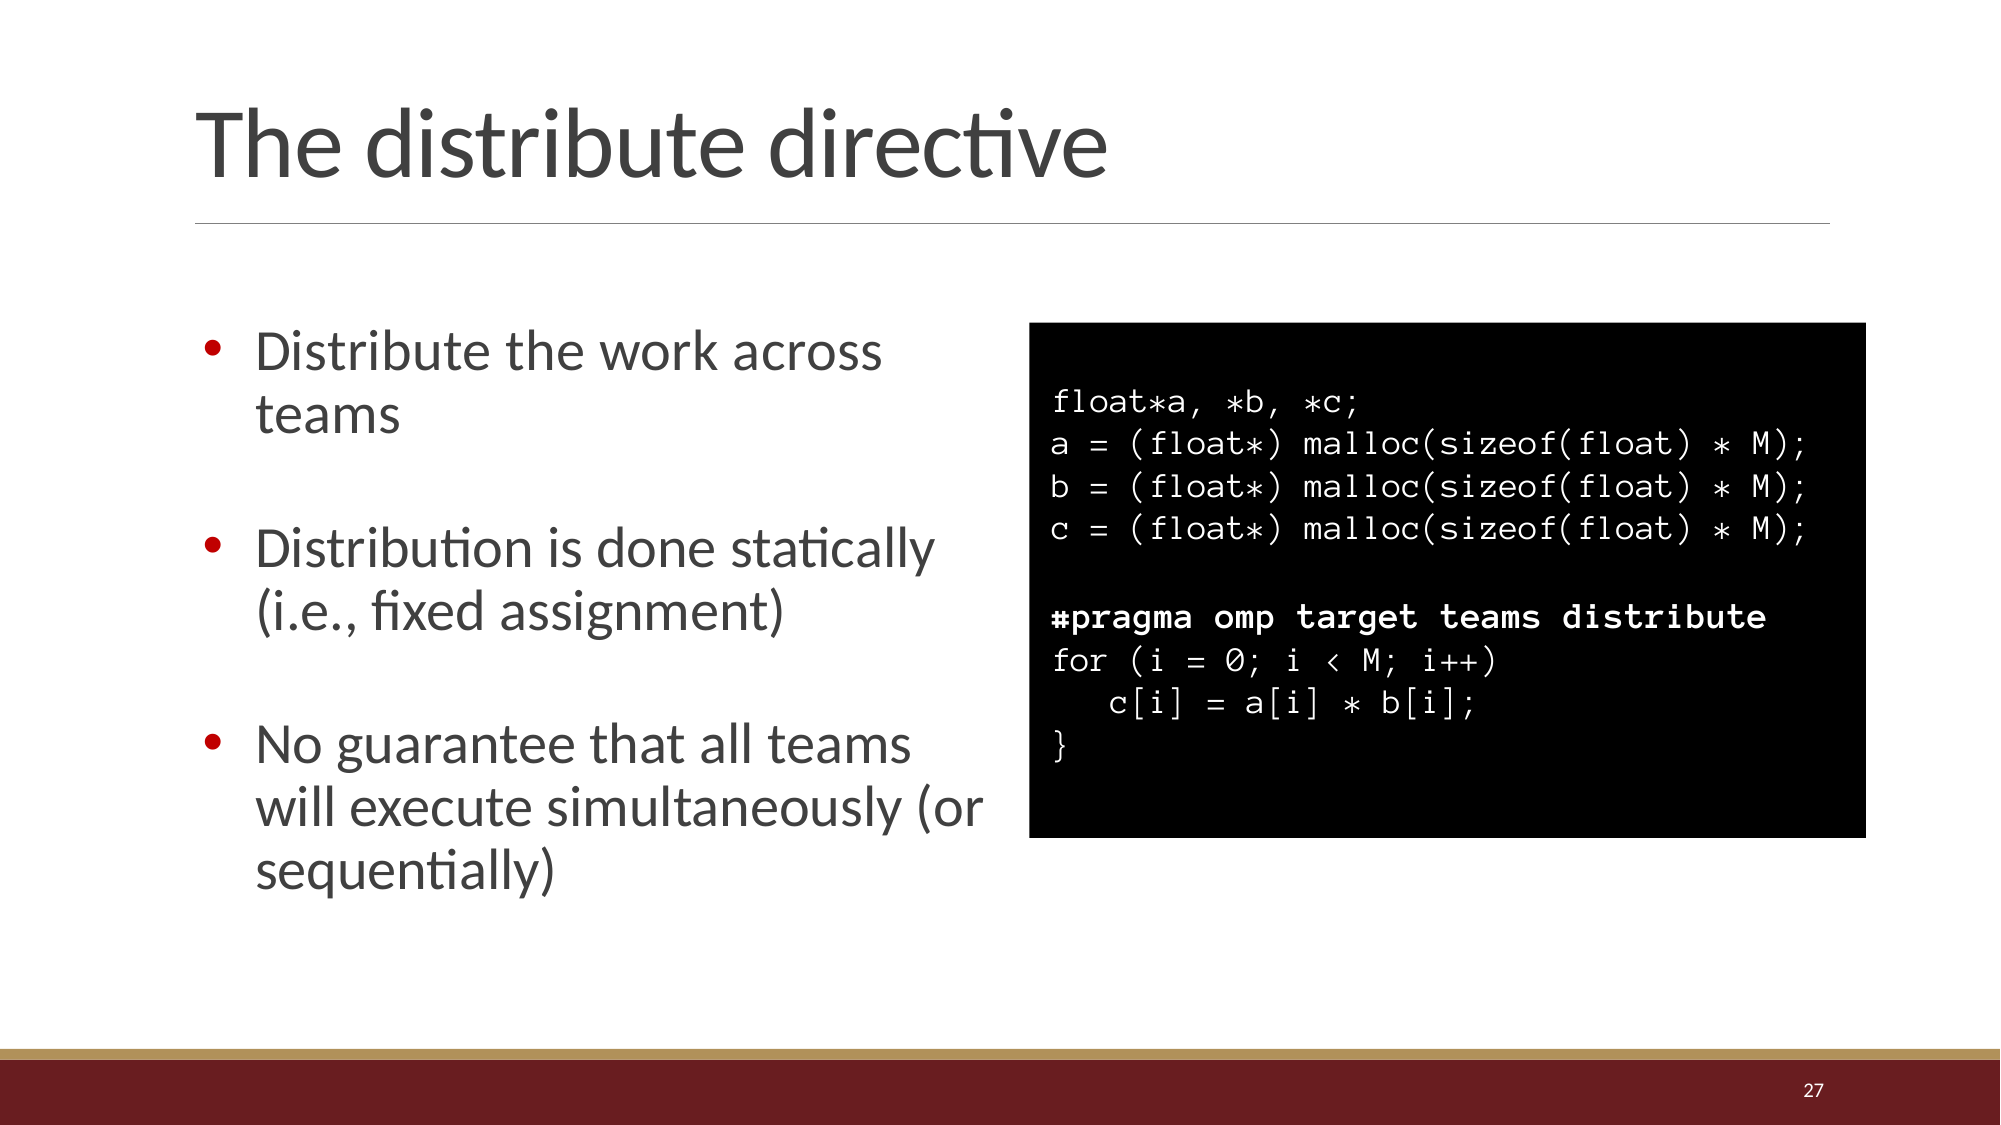

# The distribute directive

Distribute the work across teams

Distribution is done statically (i.e., fixed assignment)

No guarantee that all teams will execute simultaneously (or sequentially)

float*a, *b, *c;
a = (float*) malloc(sizeof(float) * M);
b = (float*) malloc(sizeof(float) * M);
c = (float*) malloc(sizeof(float) * M);

#pragma omp target teams distribute
for (i = 0; i < M; i++)
   c[i] = a[i] * b[i];
}
27